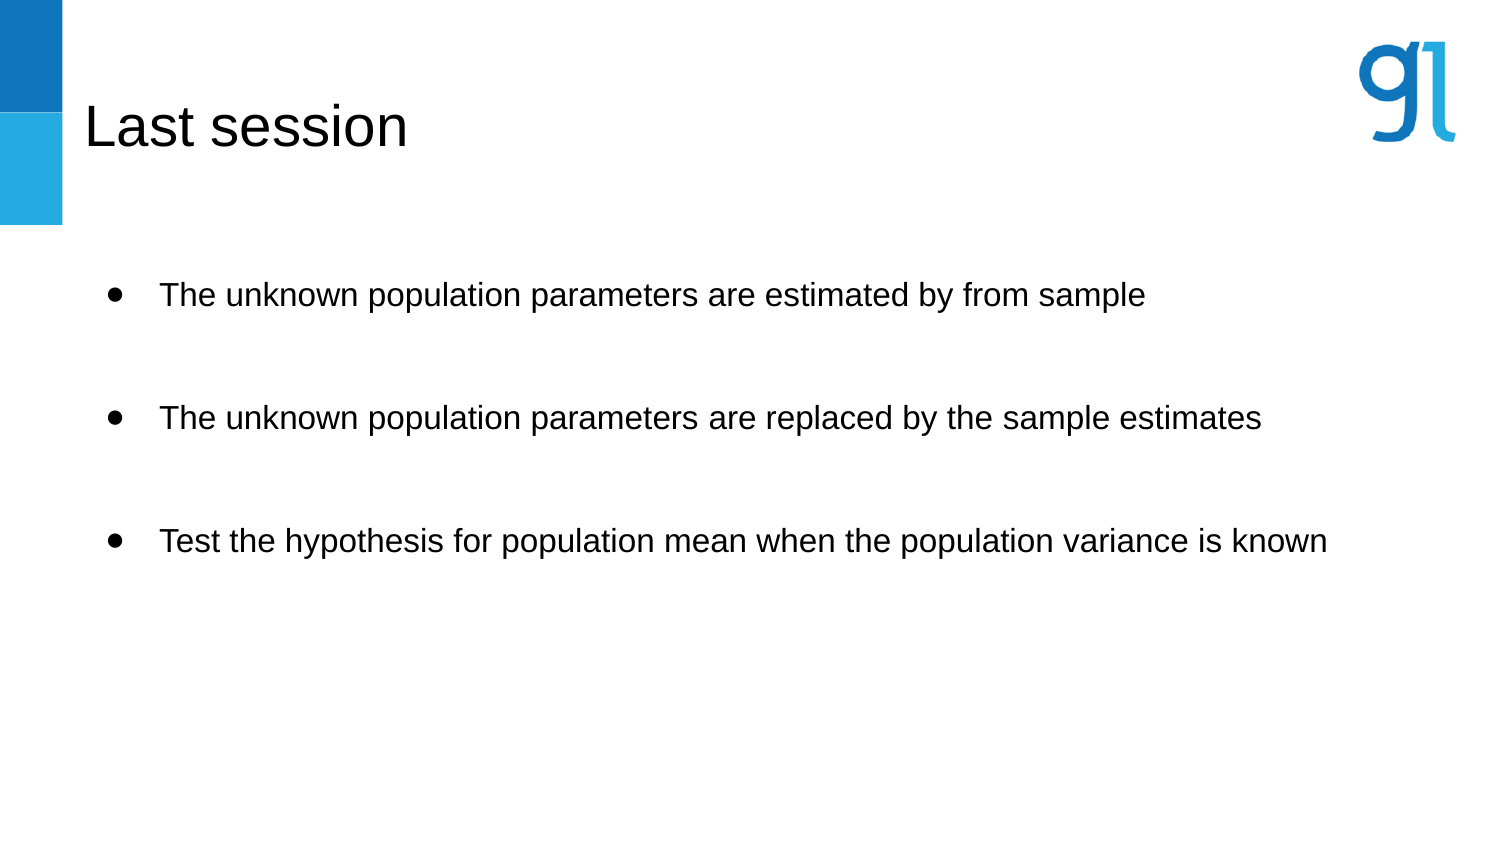

# Last session
The unknown population parameters are estimated by from sample
The unknown population parameters are replaced by the sample estimates
Test the hypothesis for population mean when the population variance is known